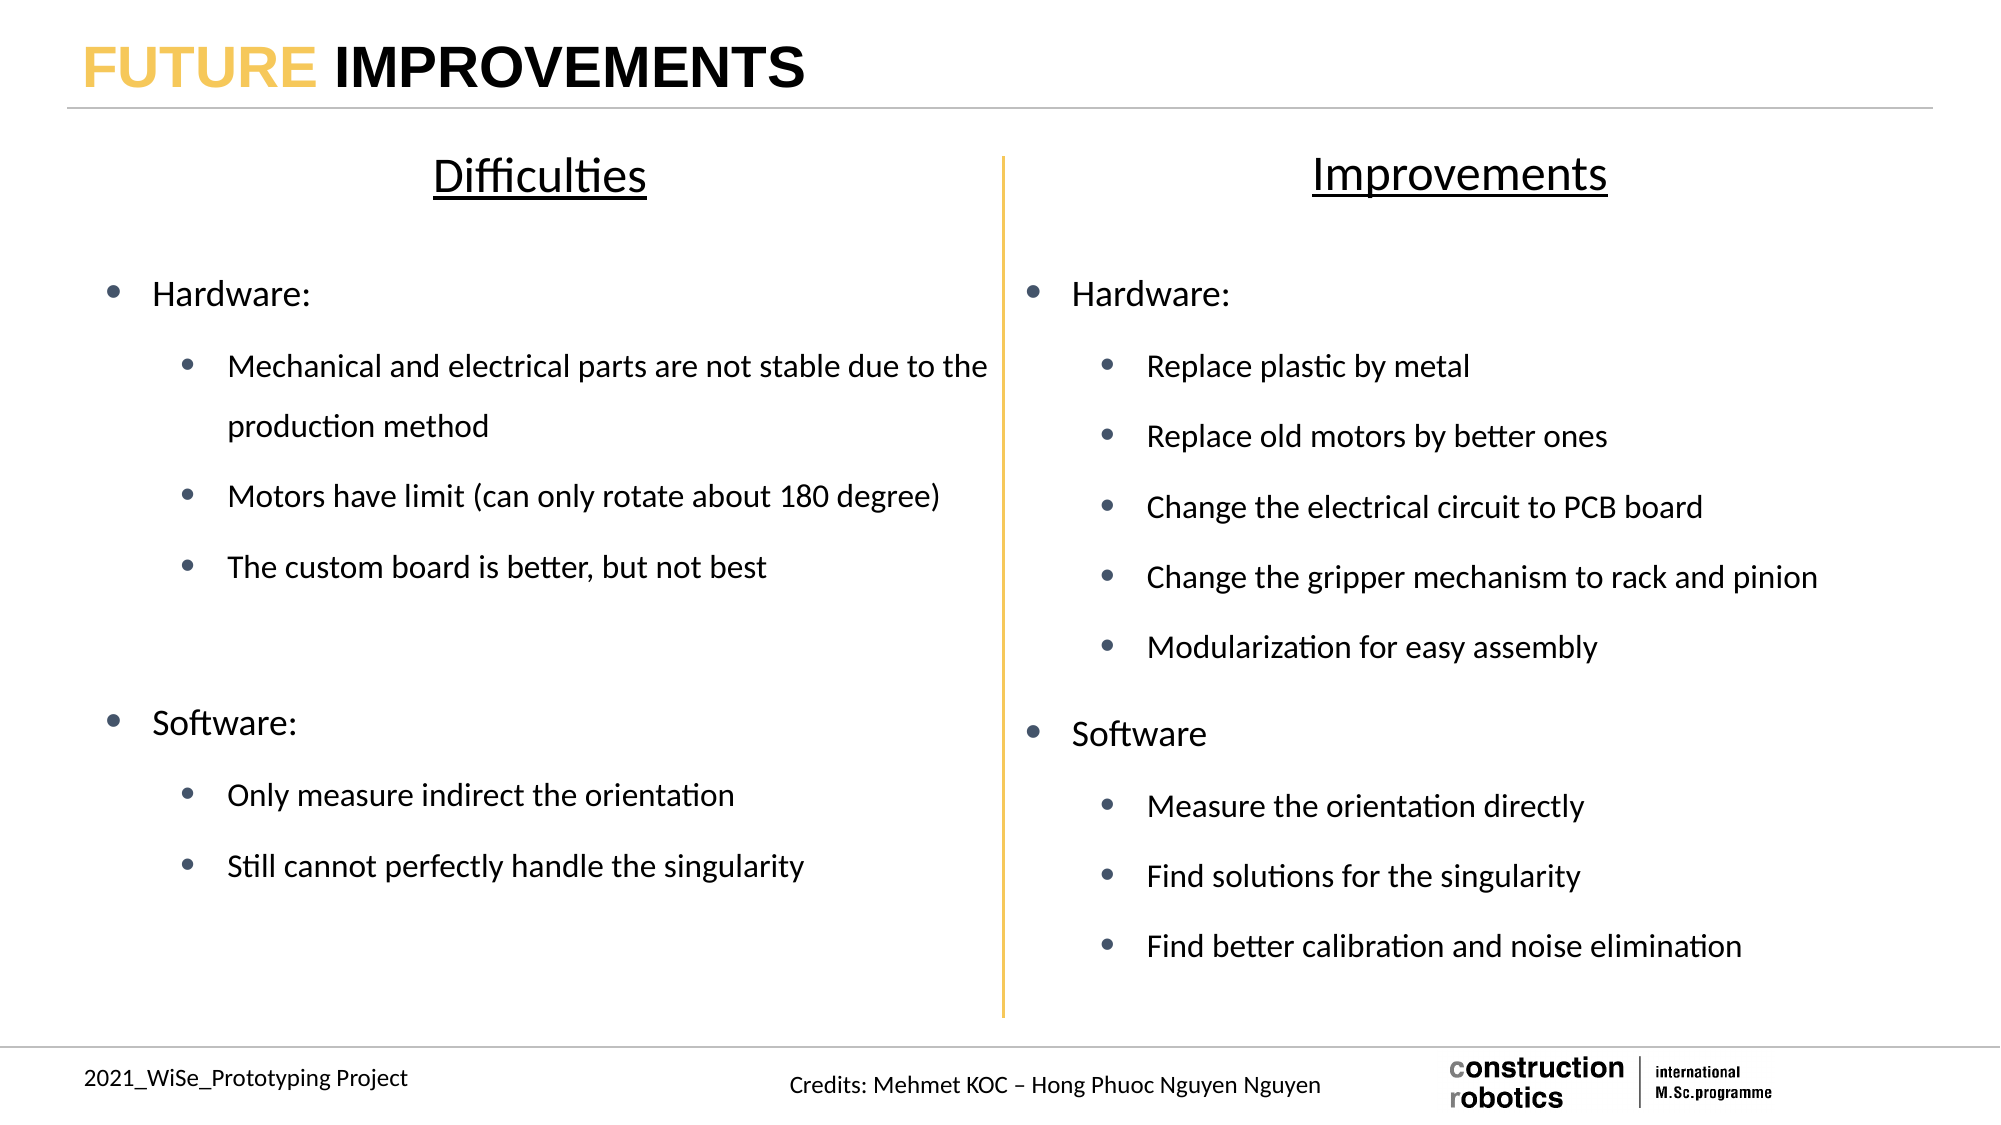

# Future Improvements
Improvements
Difficulties
Hardware:
Mechanical and electrical parts are not stable due to the production method
Motors have limit (can only rotate about 180 degree)
The custom board is better, but not best

Software:
Only measure indirect the orientation
Still cannot perfectly handle the singularity

Hardware:
Replace plastic by metal
Replace old motors by better ones
Change the electrical circuit to PCB board
Change the gripper mechanism to rack and pinion
Modularization for easy assembly
Software
Measure the orientation directly
Find solutions for the singularity
Find better calibration and noise elimination